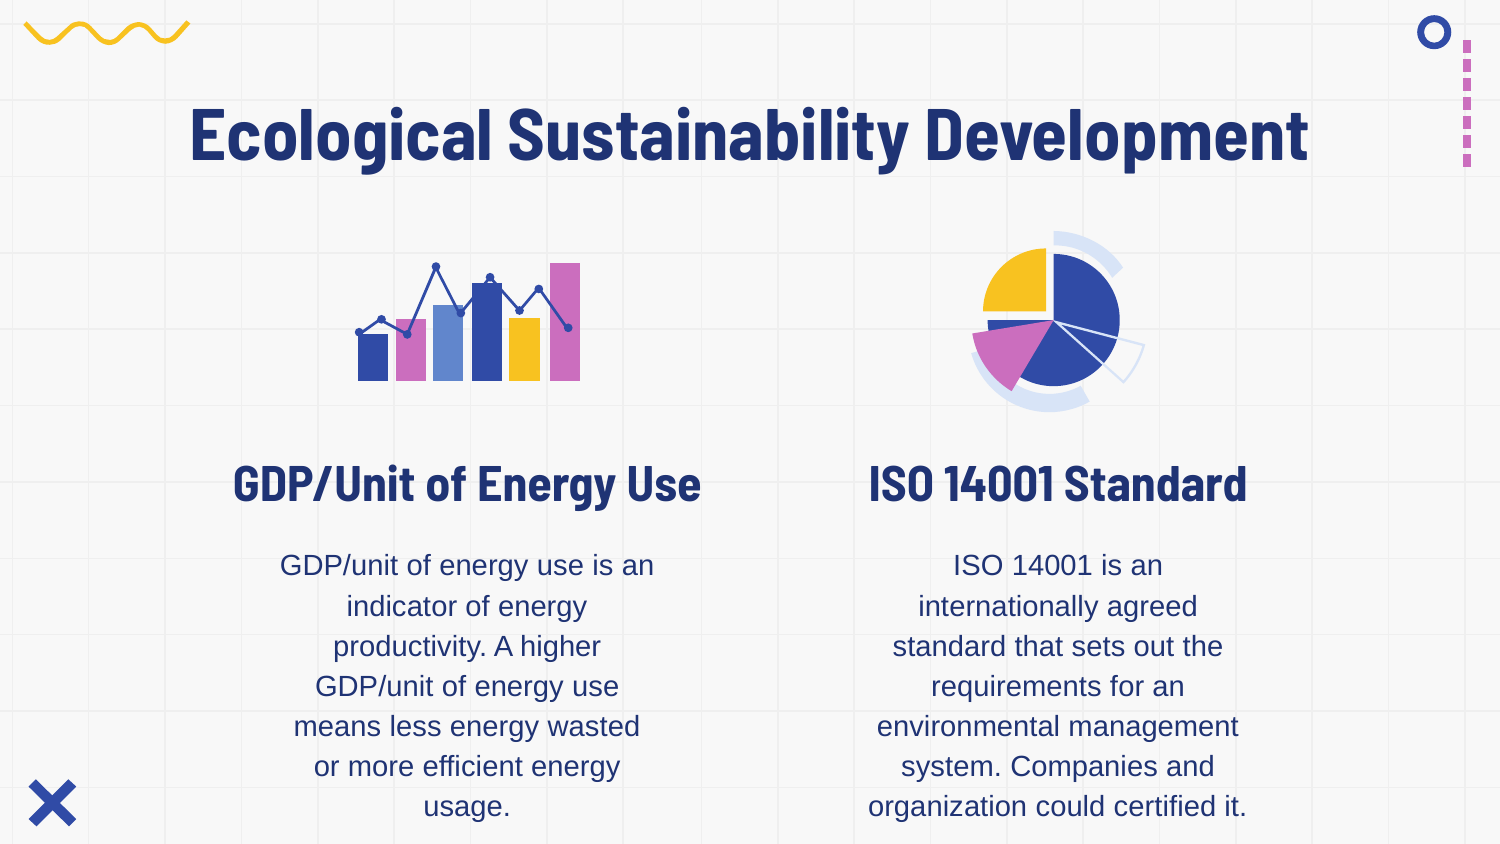

# Ecological Sustainability Development

GDP/Unit of Energy Use
ISO 14001 Standard
GDP/unit of energy use is an indicator of energy productivity. A higher GDP/unit of energy use means less energy wasted or more efficient energy usage.
ISO 14001 is an internationally agreed standard that sets out the requirements for an environmental management system. Companies and organization could certified it.